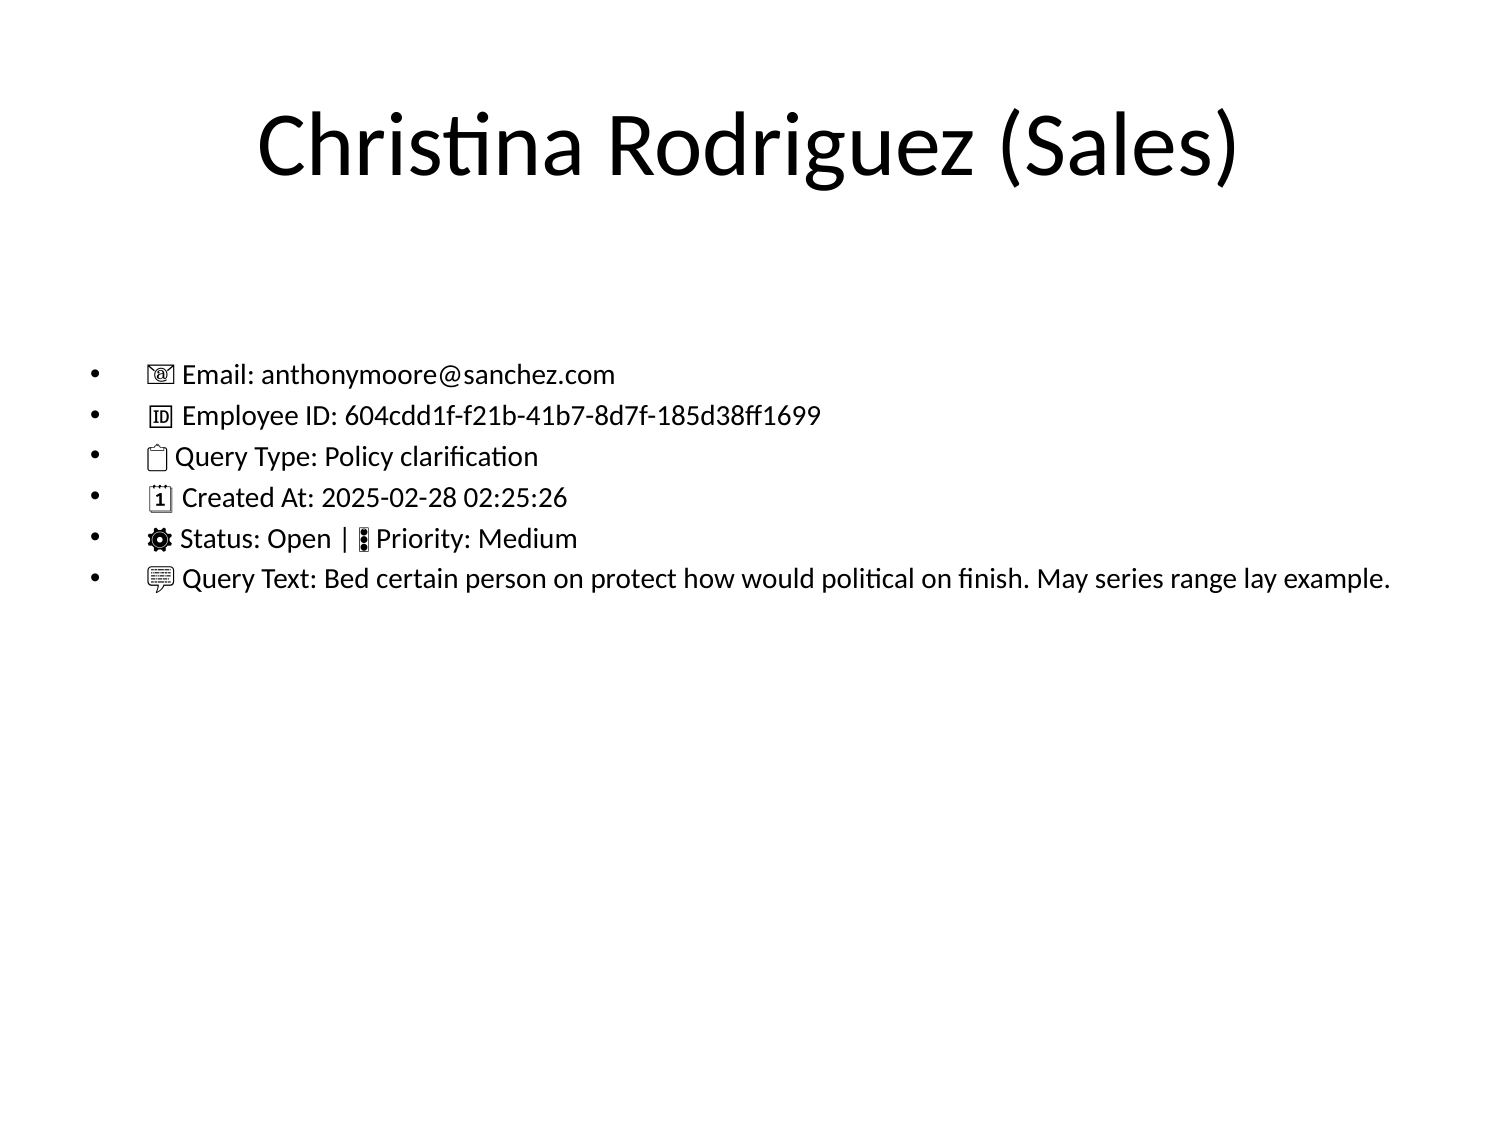

# Christina Rodriguez (Sales)

📧 Email: anthonymoore@sanchez.com
🆔 Employee ID: 604cdd1f-f21b-41b7-8d7f-185d38ff1699
📋 Query Type: Policy clarification
🗓 Created At: 2025-02-28 02:25:26
⚙ Status: Open | 🚦 Priority: Medium
💬 Query Text: Bed certain person on protect how would political on finish. May series range lay example.